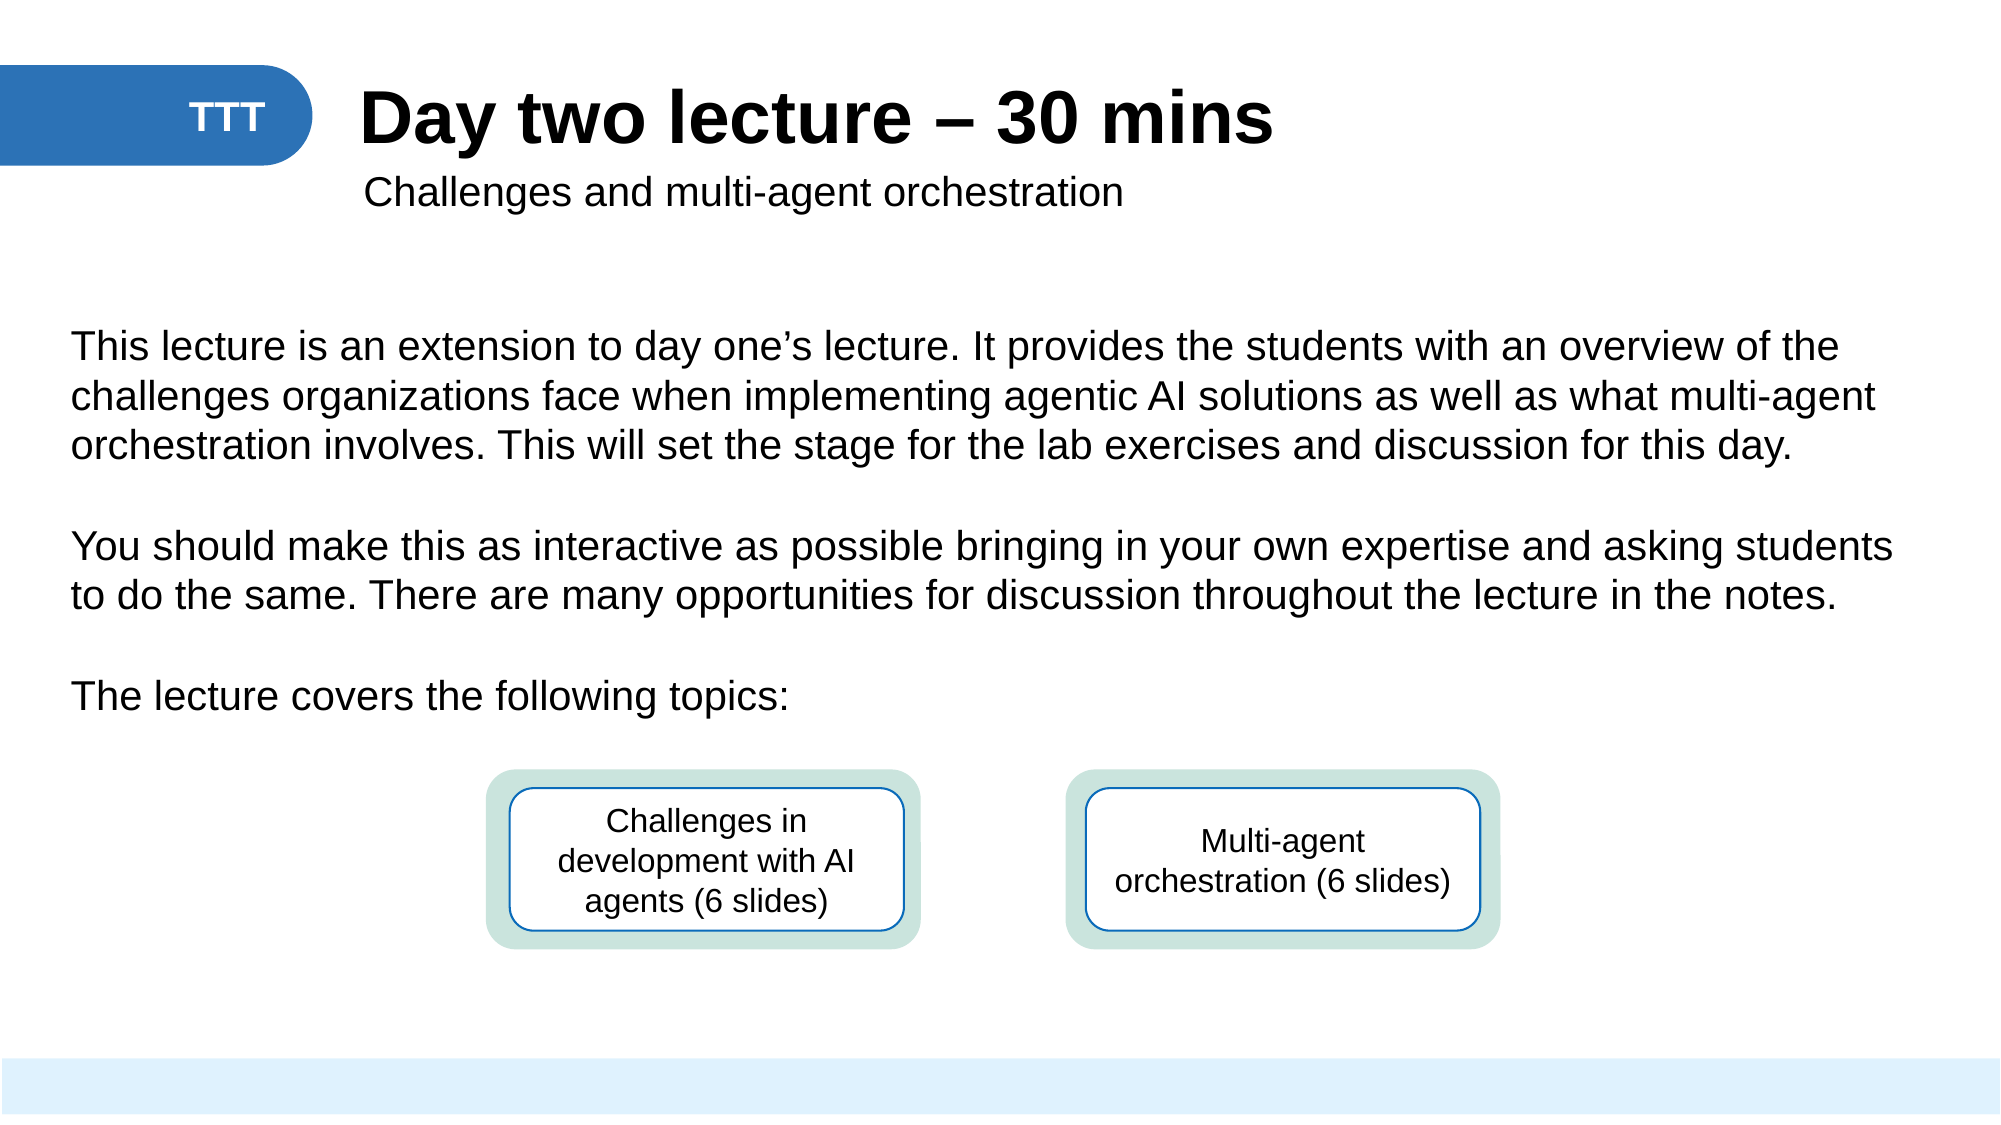

Day two lecture – 30 mins
Challenges and multi-agent orchestration
This lecture is an extension to day one’s lecture. It provides the students with an overview of the challenges organizations face when implementing agentic AI solutions as well as what multi-agent orchestration involves. This will set the stage for the lab exercises and discussion for this day.

You should make this as interactive as possible bringing in your own expertise and asking students to do the same. There are many opportunities for discussion throughout the lecture in the notes.

The lecture covers the following topics:

Challenges in development with AI agents (6 slides)
Multi-agent orchestration (6 slides)